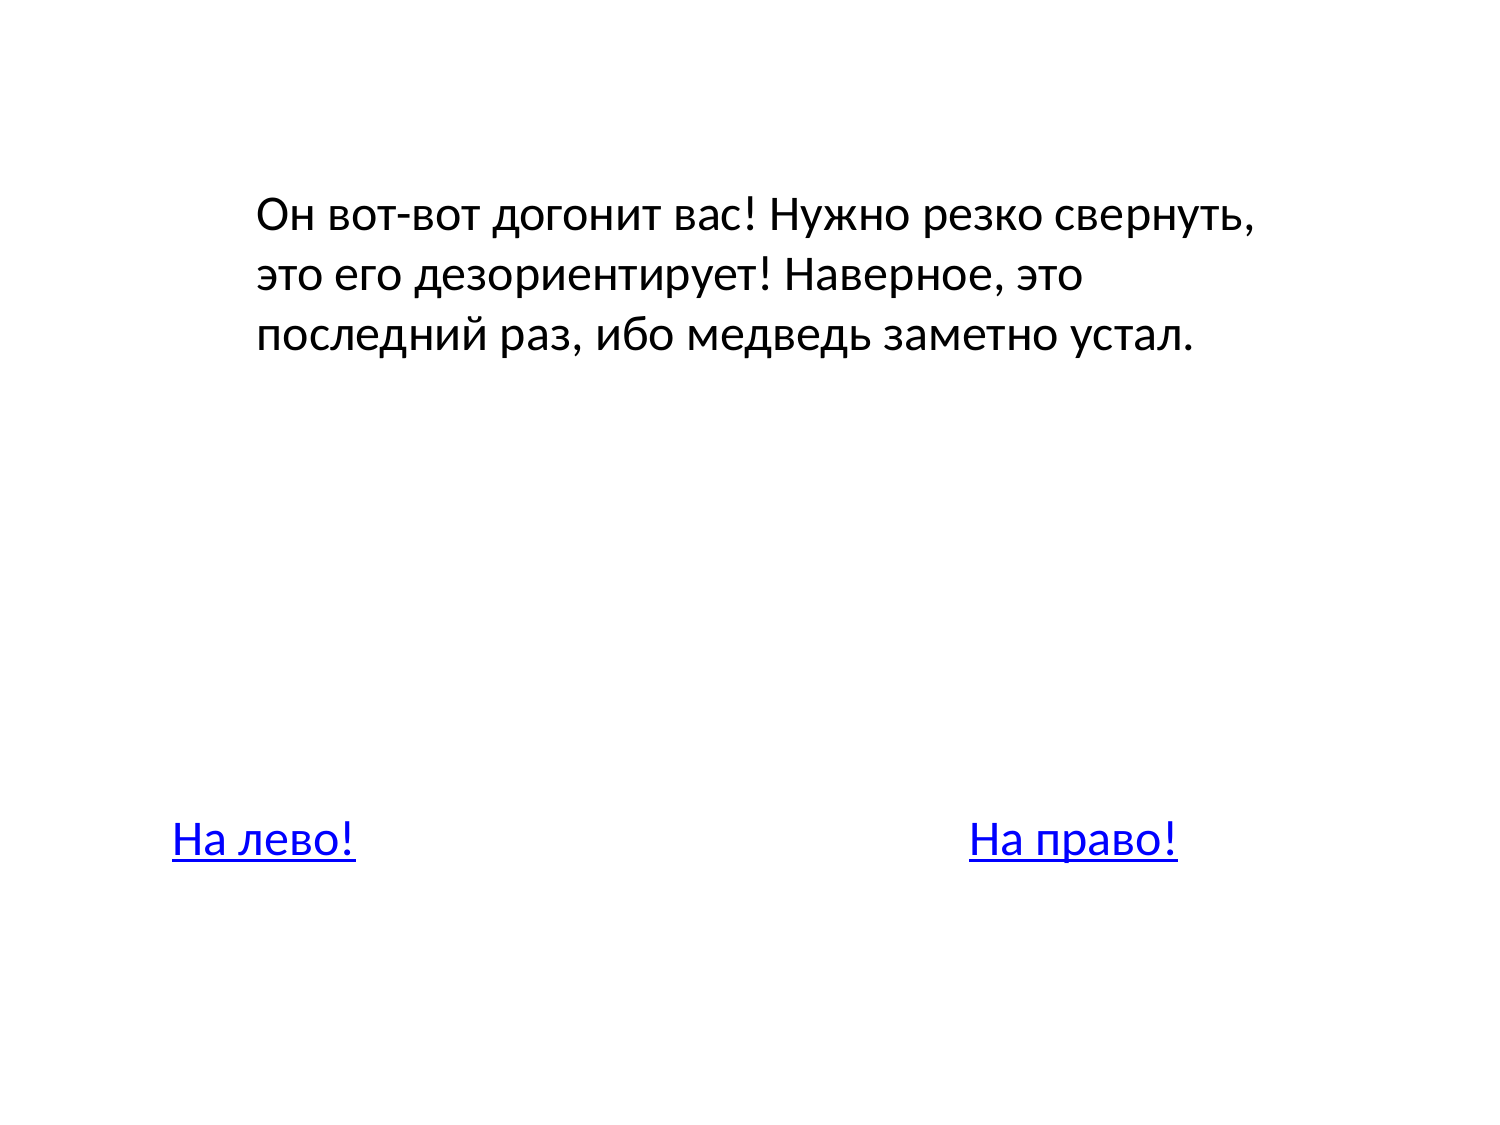

Он вот-вот догонит вас! Нужно резко свернуть, это его дезориентирует! Наверное, это последний раз, ибо медведь заметно устал.
На лево!
На право!